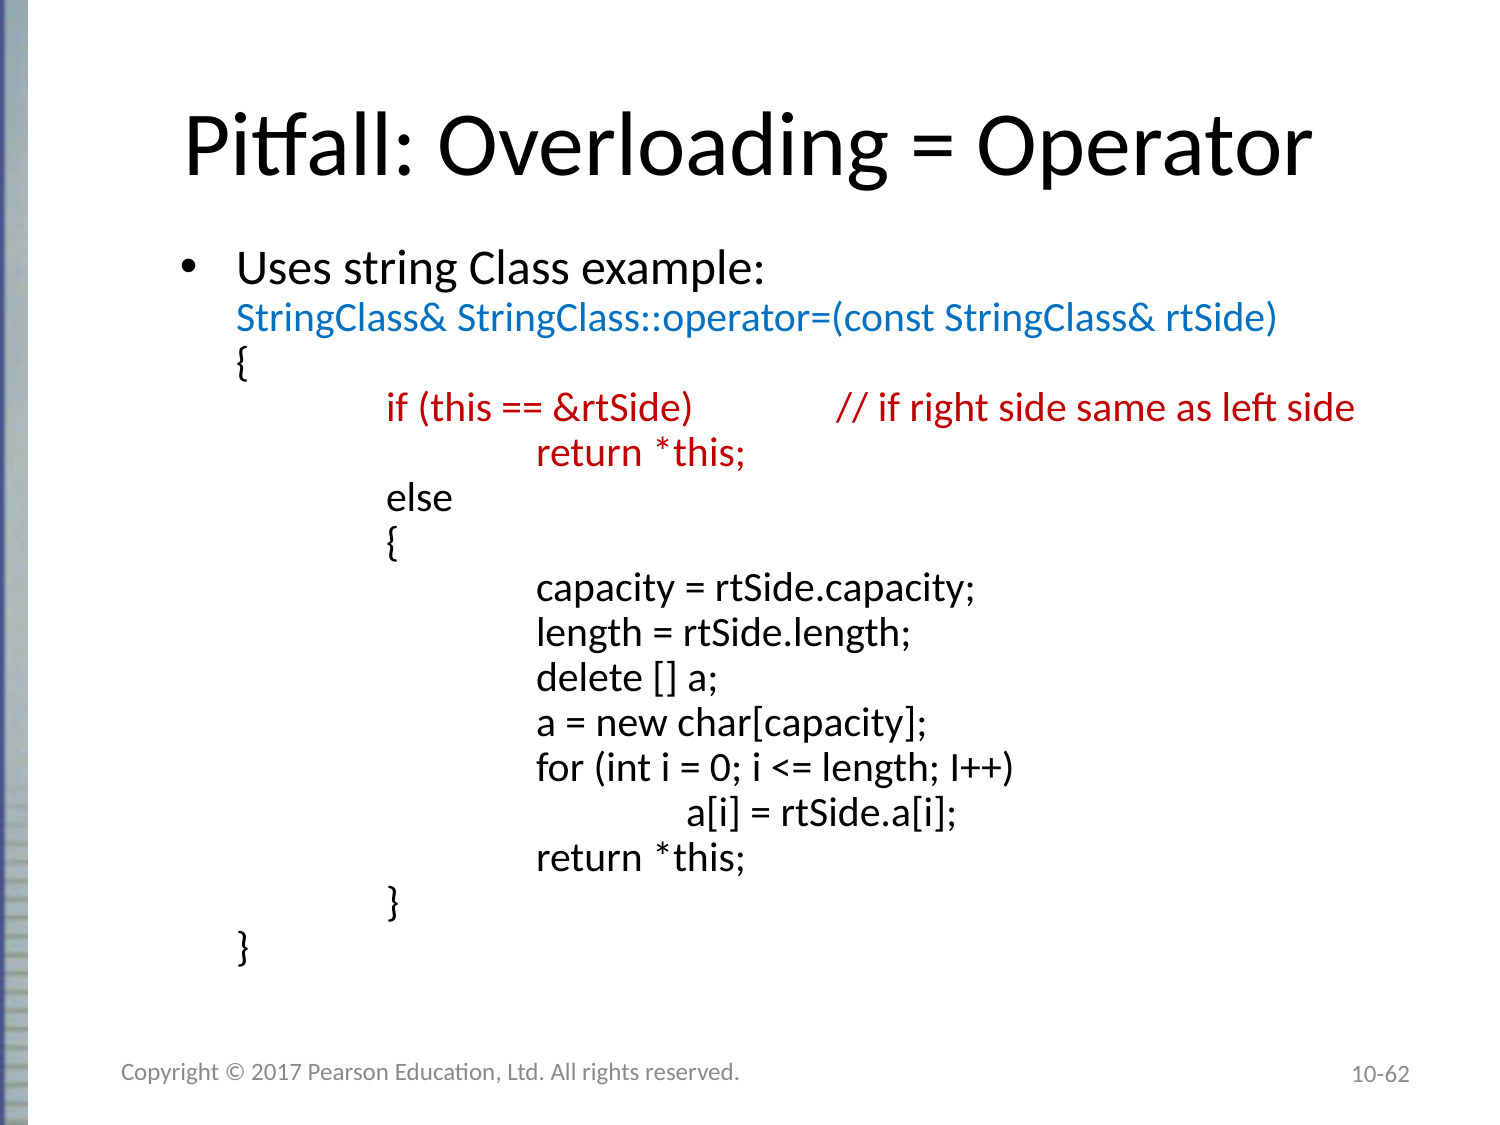

# Pitfall: Overloading = Operator
Uses string Class example:
StringClass& StringClass::operator=(const StringClass& rtSide)
{
	if (this == &rtSide)	// if right side same as left side
		return *this;
	else
	{
		capacity = rtSide.capacity;
		length = rtSide.length;
		delete [] a;
		a = new char[capacity];
		for (int i = 0; i <= length; I++)
			a[i] = rtSide.a[i];
		return *this;
	}
}
Copyright © 2017 Pearson Education, Ltd. All rights reserved.
10-62